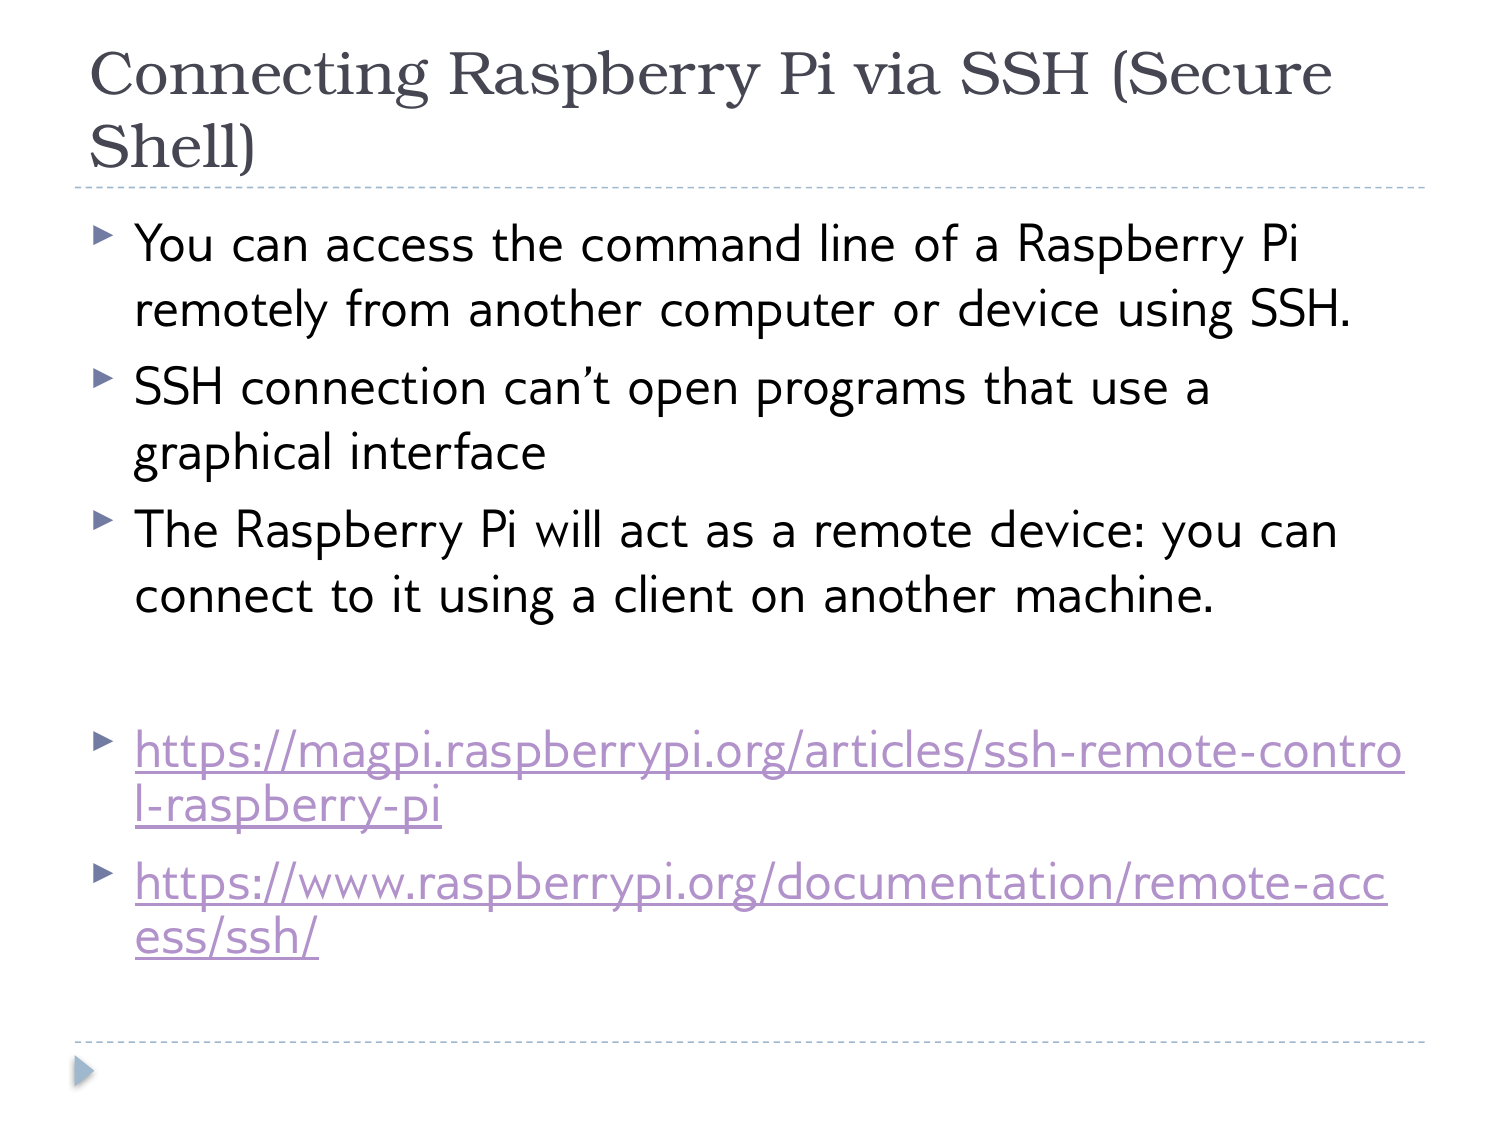

# Connecting Raspberry Pi via SSH (Secure Shell)
You can access the command line of a Raspberry Pi remotely from another computer or device using SSH.
SSH connection can’t open programs that use a graphical interface
The Raspberry Pi will act as a remote device: you can connect to it using a client on another machine.

https://magpi.raspberrypi.org/articles/ssh-remote-control-raspberry-pi
https://www.raspberrypi.org/documentation/remote-access/ssh/